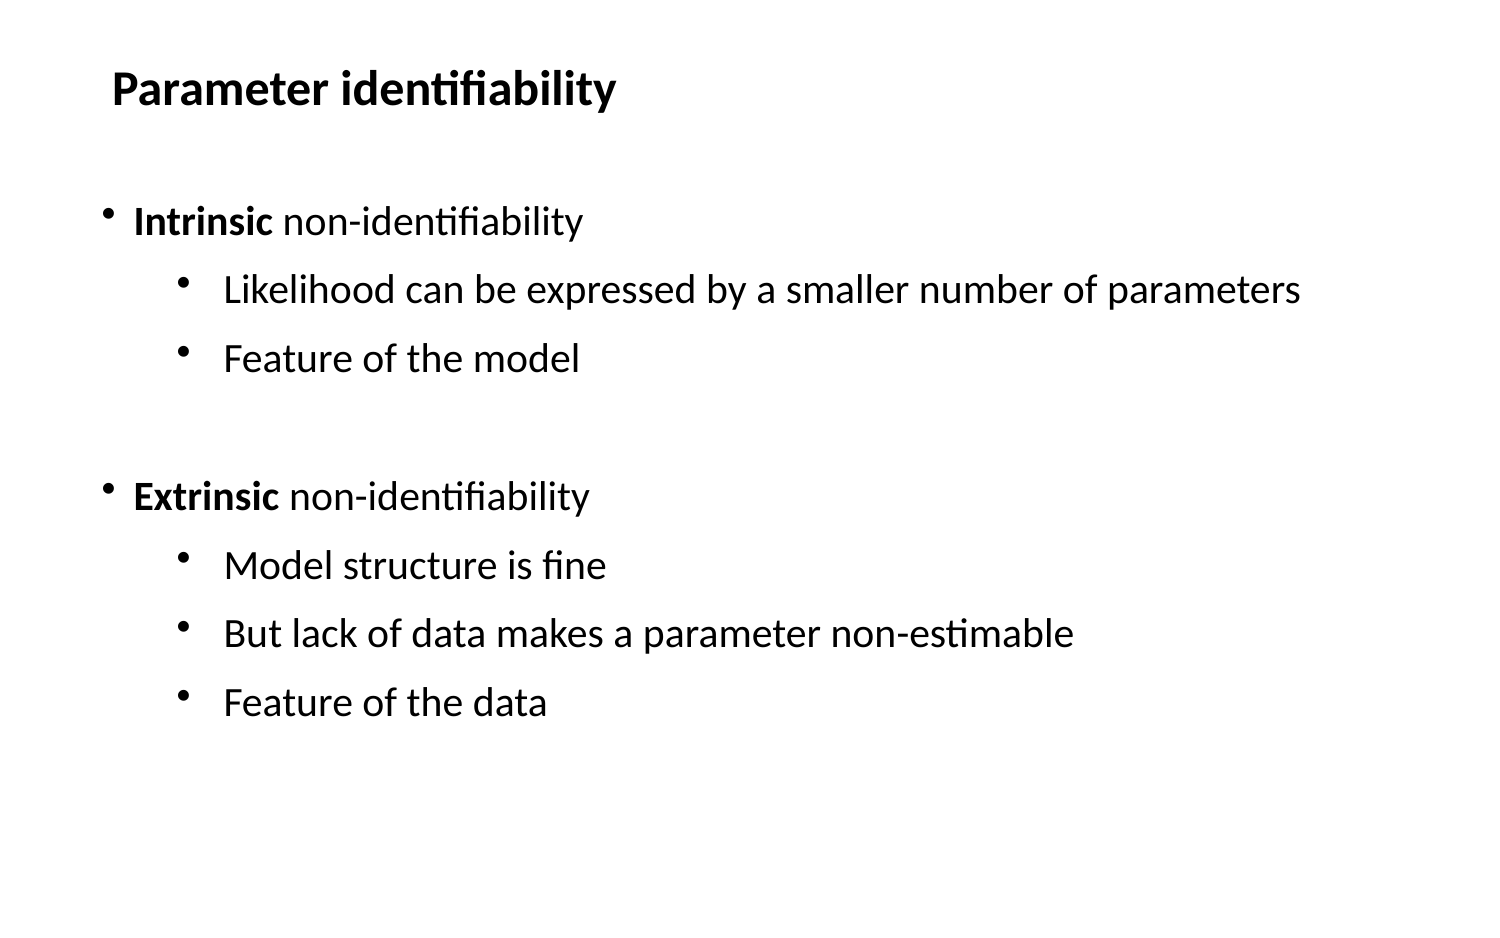

Parameter identifiability
Intrinsic non-identifiability
Likelihood can be expressed by a smaller number of parameters
Feature of the model

Extrinsic non-identifiability
Model structure is fine
But lack of data makes a parameter non-estimable
Feature of the data